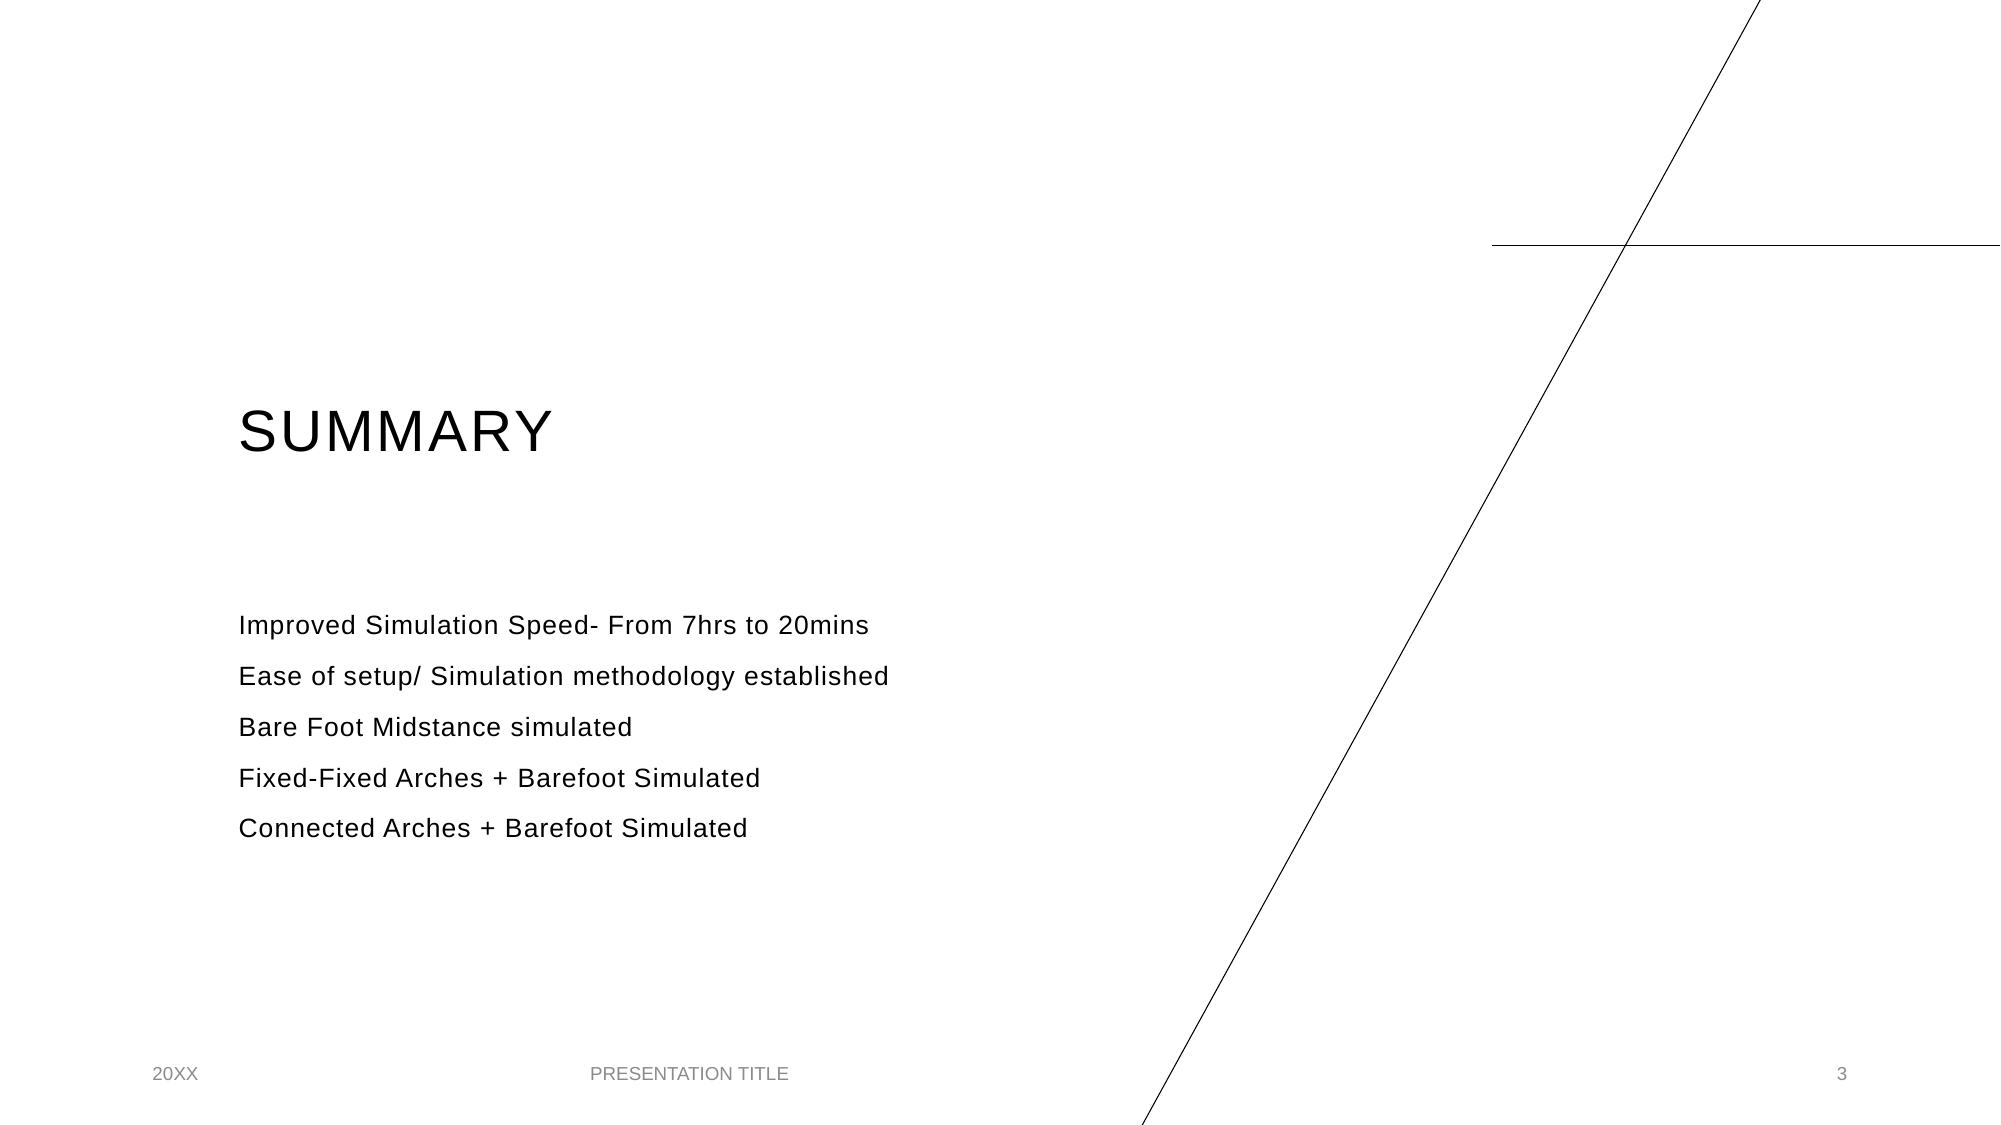

# Summary
Improved Simulation Speed- From 7hrs to 20mins
Ease of setup/ Simulation methodology established
Bare Foot Midstance simulated
Fixed-Fixed Arches + Barefoot Simulated
Connected Arches + Barefoot Simulated
20XX
PRESENTATION TITLE
3